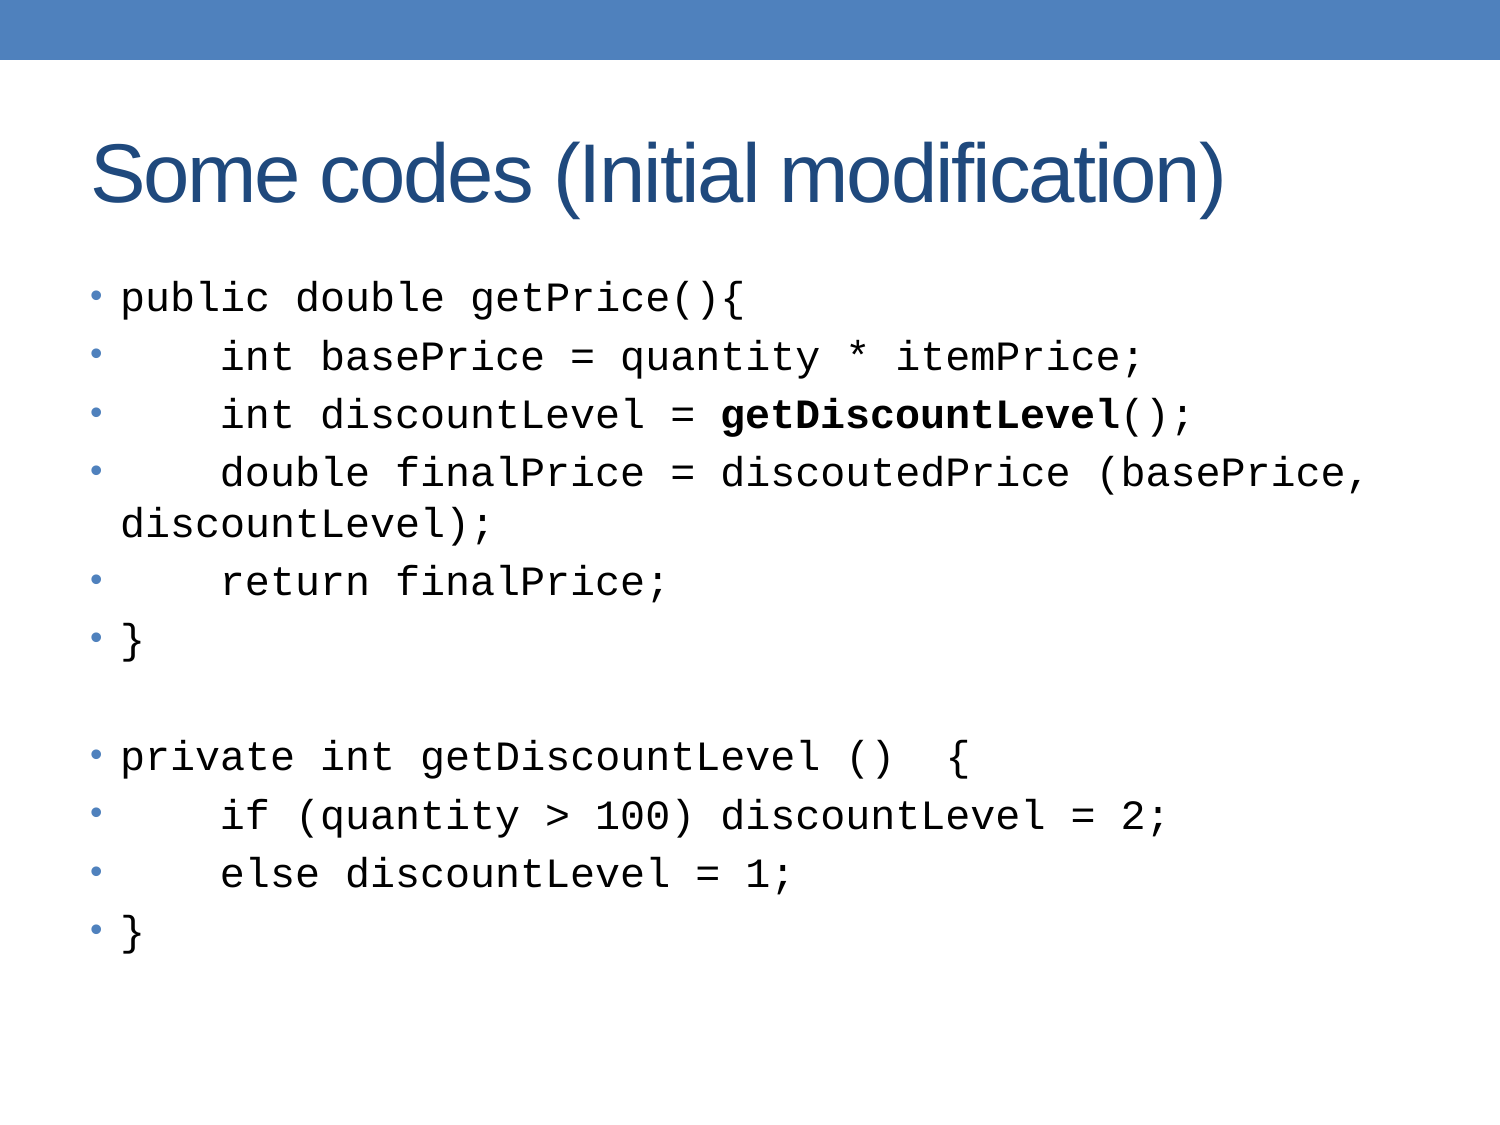

23
# Some codes (Initial modification)
public double getPrice(){
    int basePrice = quantity * itemPrice;
    int discountLevel = getDiscountLevel();
    double finalPrice = discoutedPrice (basePrice, discountLevel);
    return finalPrice;
}

private int getDiscountLevel ()  {
    if (quantity > 100) discountLevel = 2;
    else discountLevel = 1;
}